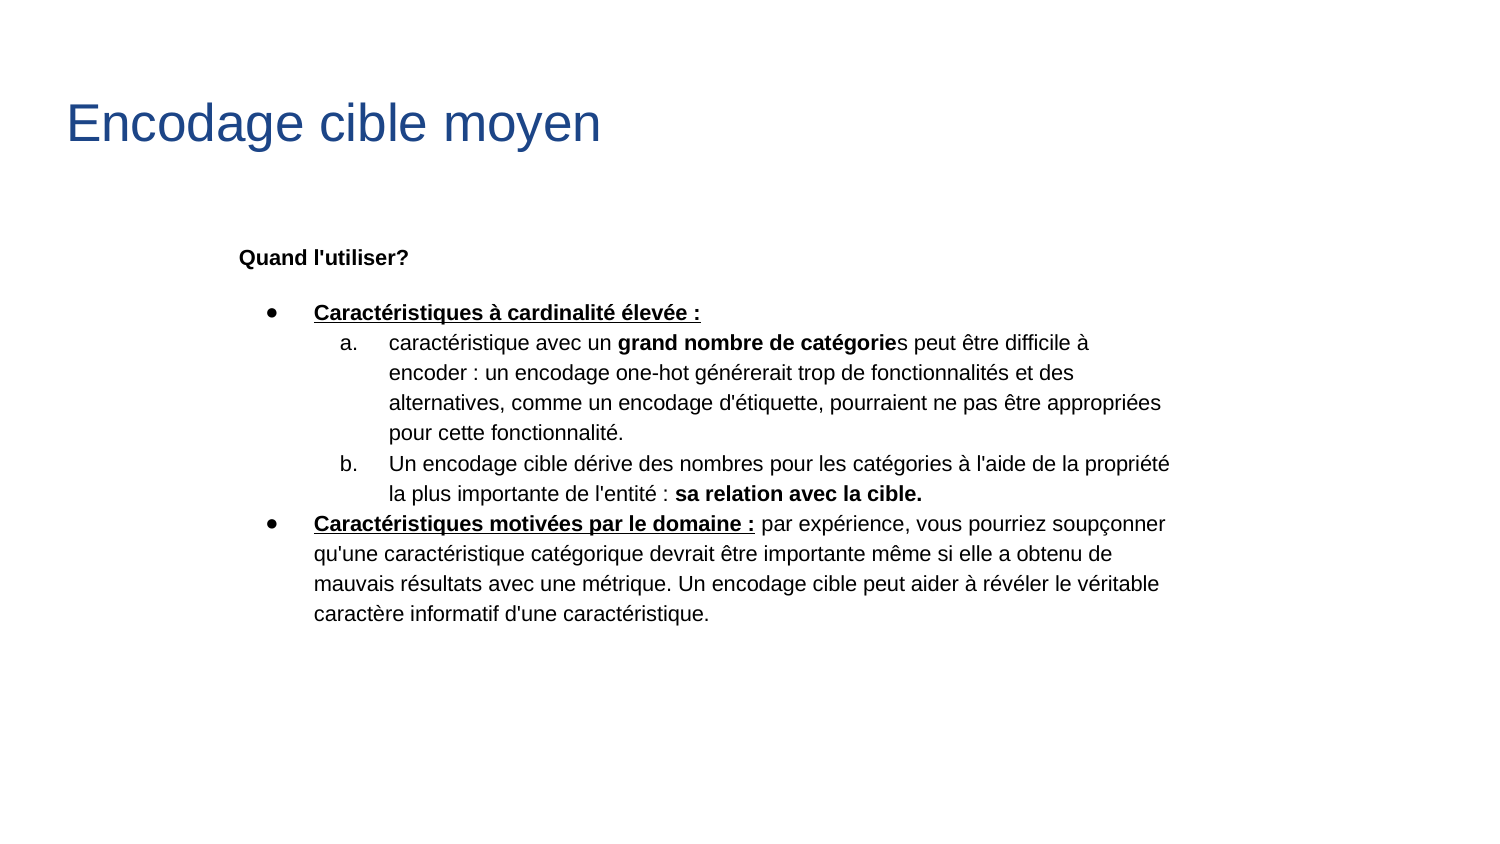

# Encodage cible moyen
Quand l'utiliser?
Caractéristiques à cardinalité élevée :
caractéristique avec un grand nombre de catégories peut être difficile à encoder : un encodage one-hot générerait trop de fonctionnalités et des alternatives, comme un encodage d'étiquette, pourraient ne pas être appropriées pour cette fonctionnalité.
Un encodage cible dérive des nombres pour les catégories à l'aide de la propriété la plus importante de l'entité : sa relation avec la cible.
Caractéristiques motivées par le domaine : par expérience, vous pourriez soupçonner qu'une caractéristique catégorique devrait être importante même si elle a obtenu de mauvais résultats avec une métrique. Un encodage cible peut aider à révéler le véritable caractère informatif d'une caractéristique.